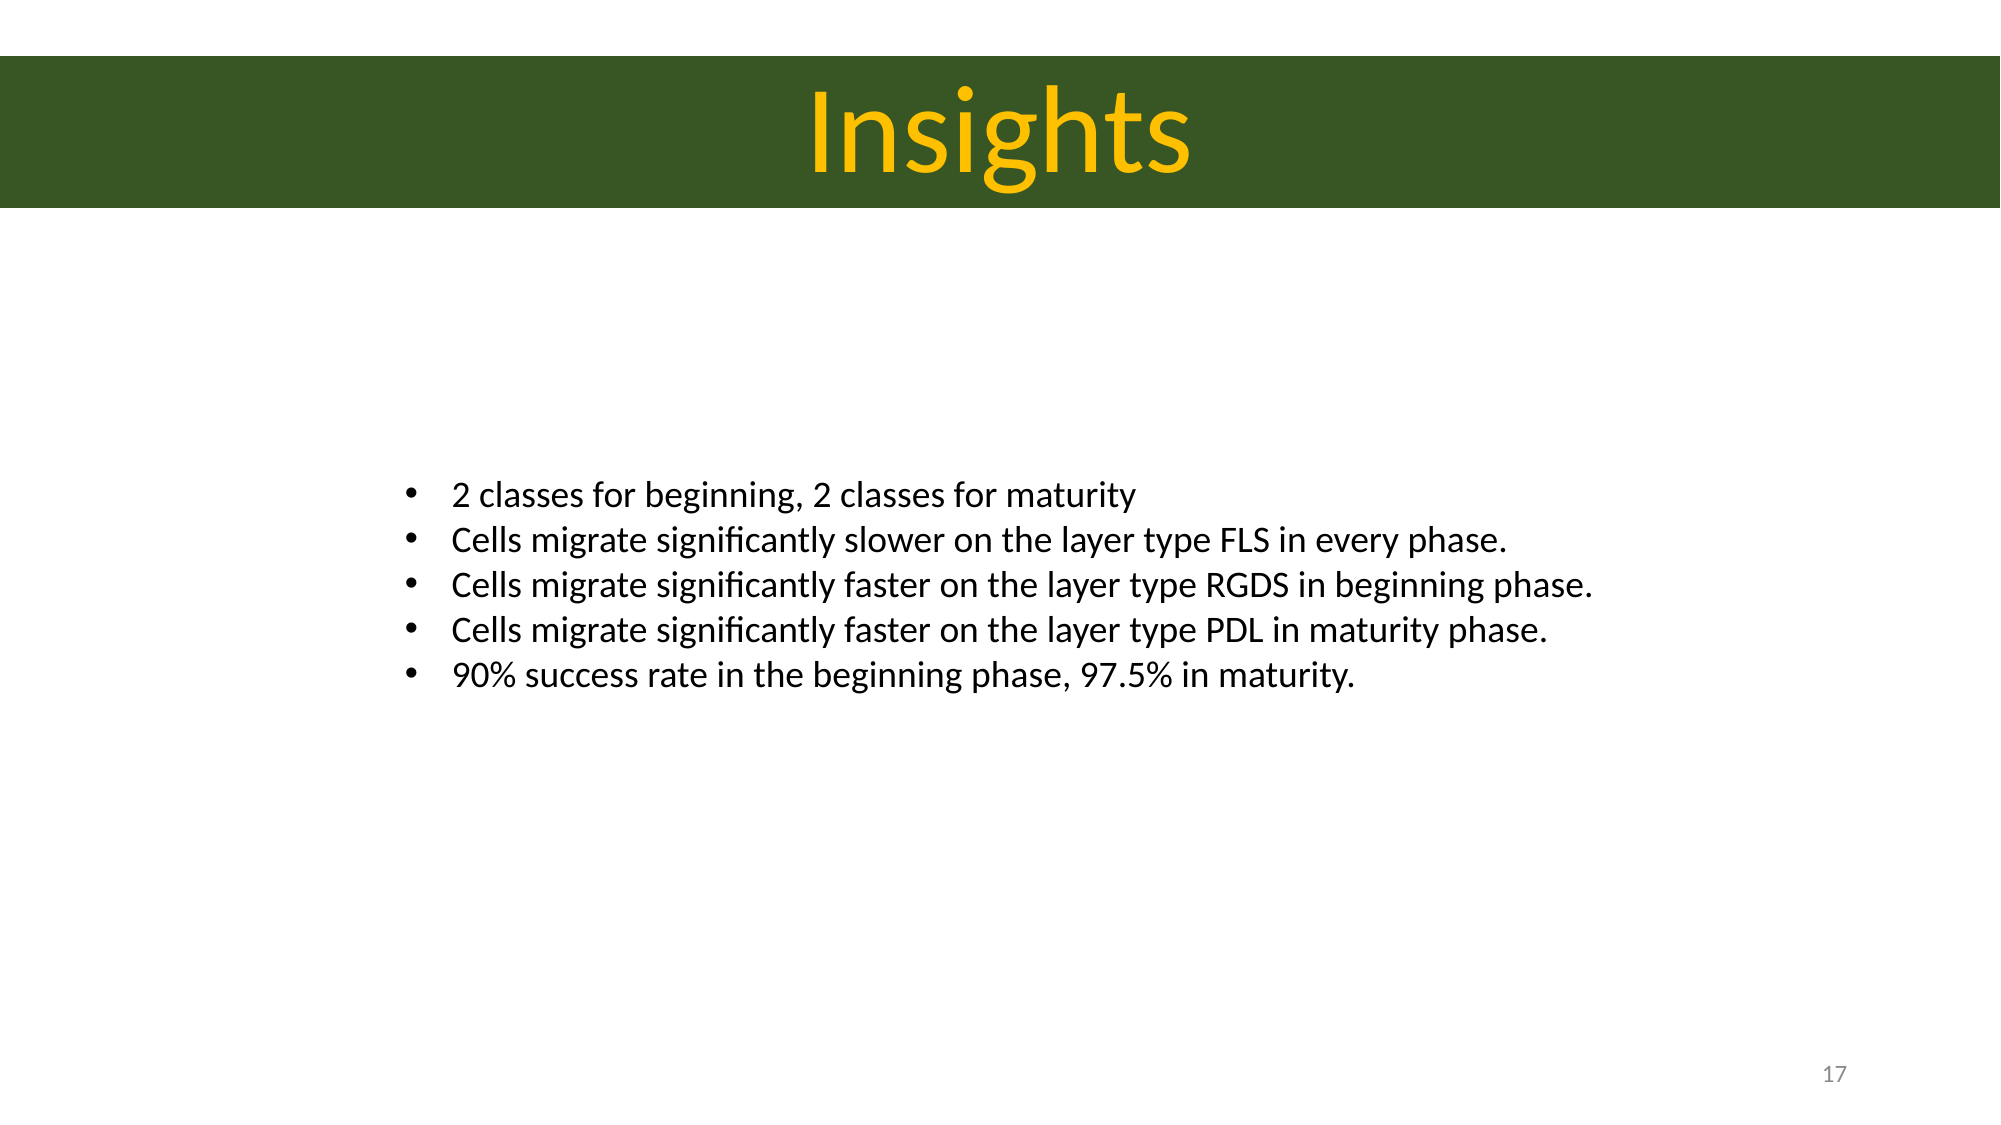

# Insights

2 classes for beginning, 2 classes for maturity
Cells migrate significantly slower on the layer type FLS in every phase.
Cells migrate significantly faster on the layer type RGDS in beginning phase.
Cells migrate significantly faster on the layer type PDL in maturity phase.
90% success rate in the beginning phase, 97.5% in maturity.

17